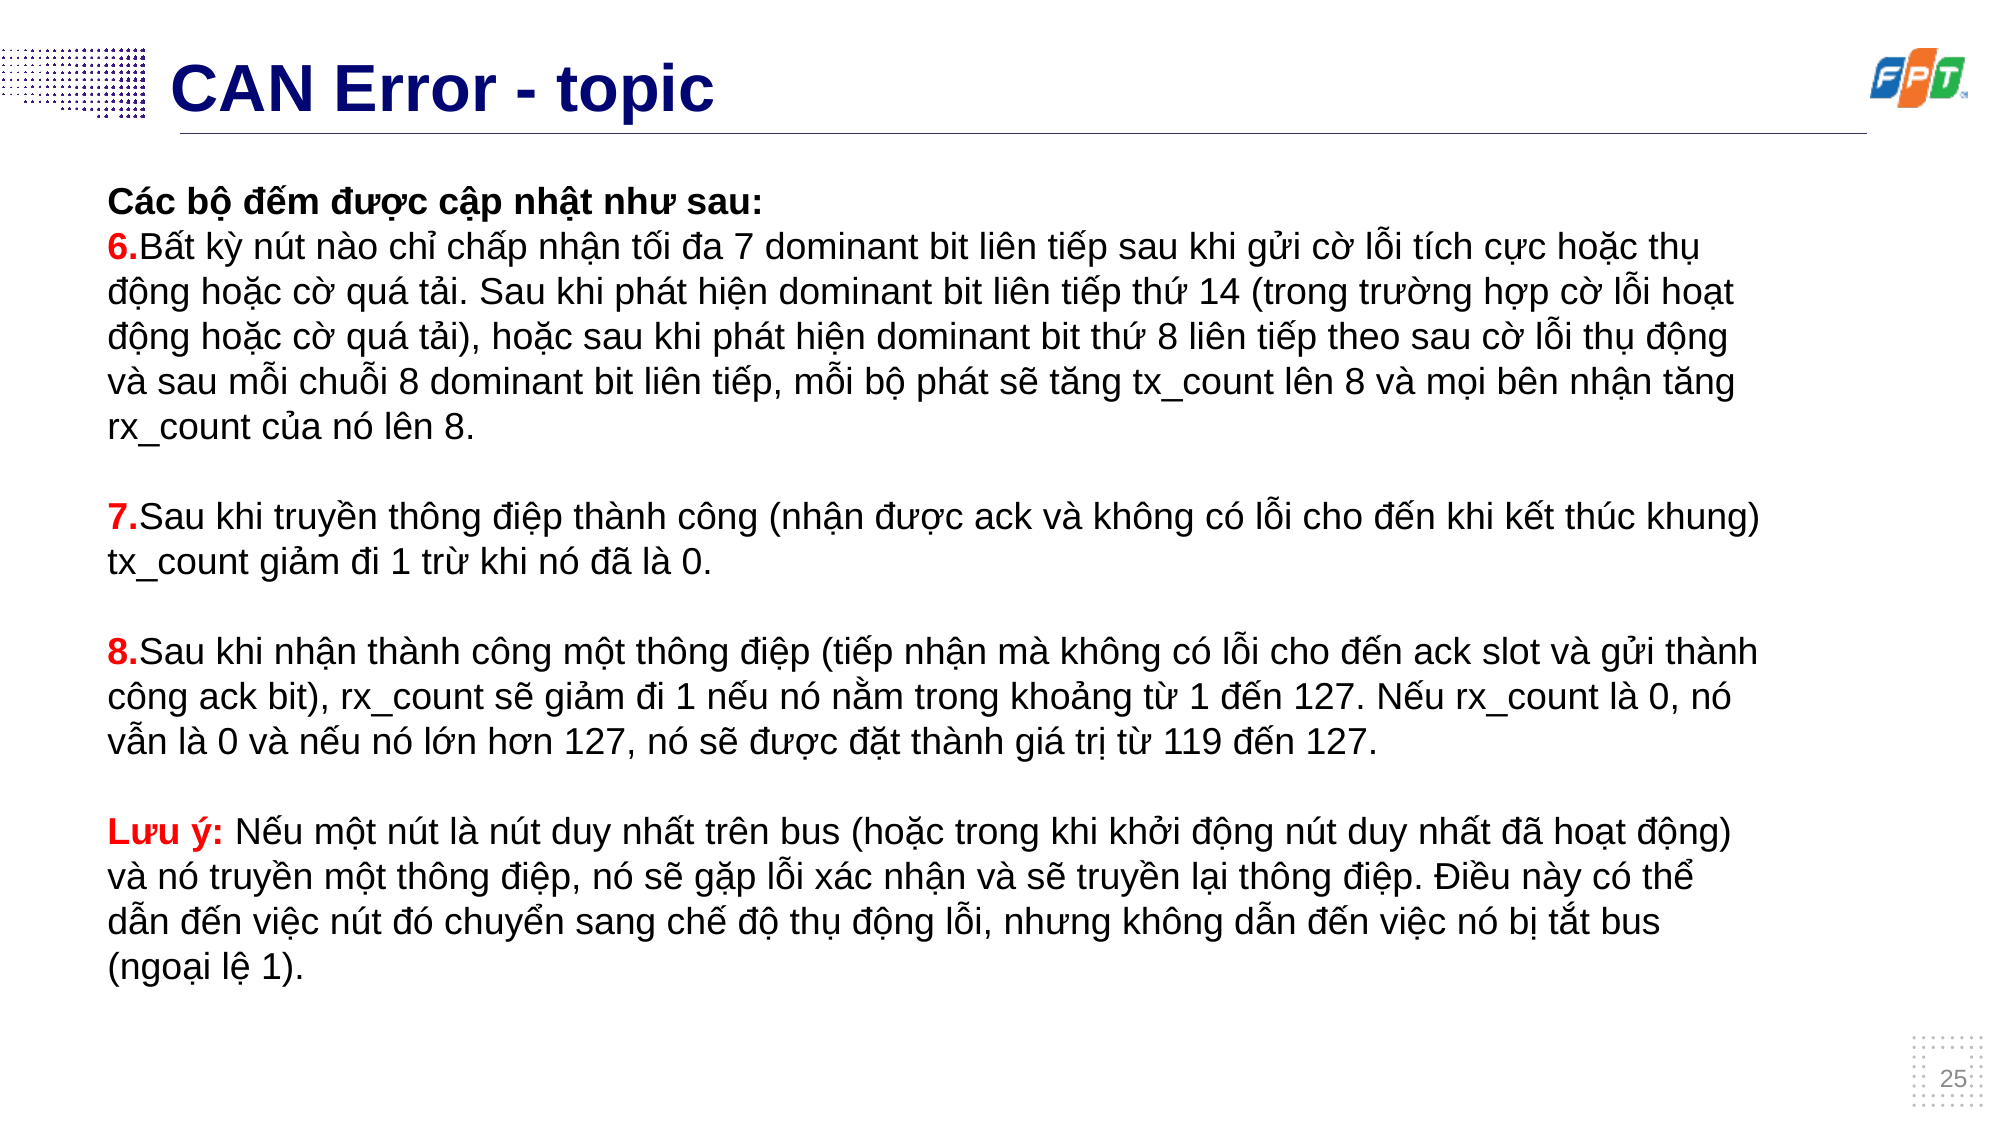

# CAN Error - topic
Các bộ đếm được cập nhật như sau:
6.Bất kỳ nút nào chỉ chấp nhận tối đa 7 dominant bit liên tiếp sau khi gửi cờ lỗi tích cực hoặc thụ động hoặc cờ quá tải. Sau khi phát hiện dominant bit liên tiếp thứ 14 (trong trường hợp cờ lỗi hoạt động hoặc cờ quá tải), hoặc sau khi phát hiện dominant bit thứ 8 liên tiếp theo sau cờ lỗi thụ động và sau mỗi chuỗi 8 dominant bit liên tiếp, mỗi bộ phát sẽ tăng tx_count lên 8 và mọi bên nhận tăng rx_count của nó lên 8.

7.Sau khi truyền thông điệp thành công (nhận được ack và không có lỗi cho đến khi kết thúc khung) tx_count giảm đi 1 trừ khi nó đã là 0.

8.Sau khi nhận thành công một thông điệp (tiếp nhận mà không có lỗi cho đến ack slot và gửi thành công ack bit), rx_count sẽ giảm đi 1 nếu nó nằm trong khoảng từ 1 đến 127. Nếu rx_count là 0, nó vẫn là 0 và nếu nó lớn hơn 127, nó sẽ được đặt thành giá trị từ 119 đến 127.

Lưu ý: Nếu một nút là nút duy nhất trên bus (hoặc trong khi khởi động nút duy nhất đã hoạt động) và nó truyền một thông điệp, nó sẽ gặp lỗi xác nhận và sẽ truyền lại thông điệp. Điều này có thể dẫn đến việc nút đó chuyển sang chế độ thụ động lỗi, nhưng không dẫn đến việc nó bị tắt bus (ngoại lệ 1).
25